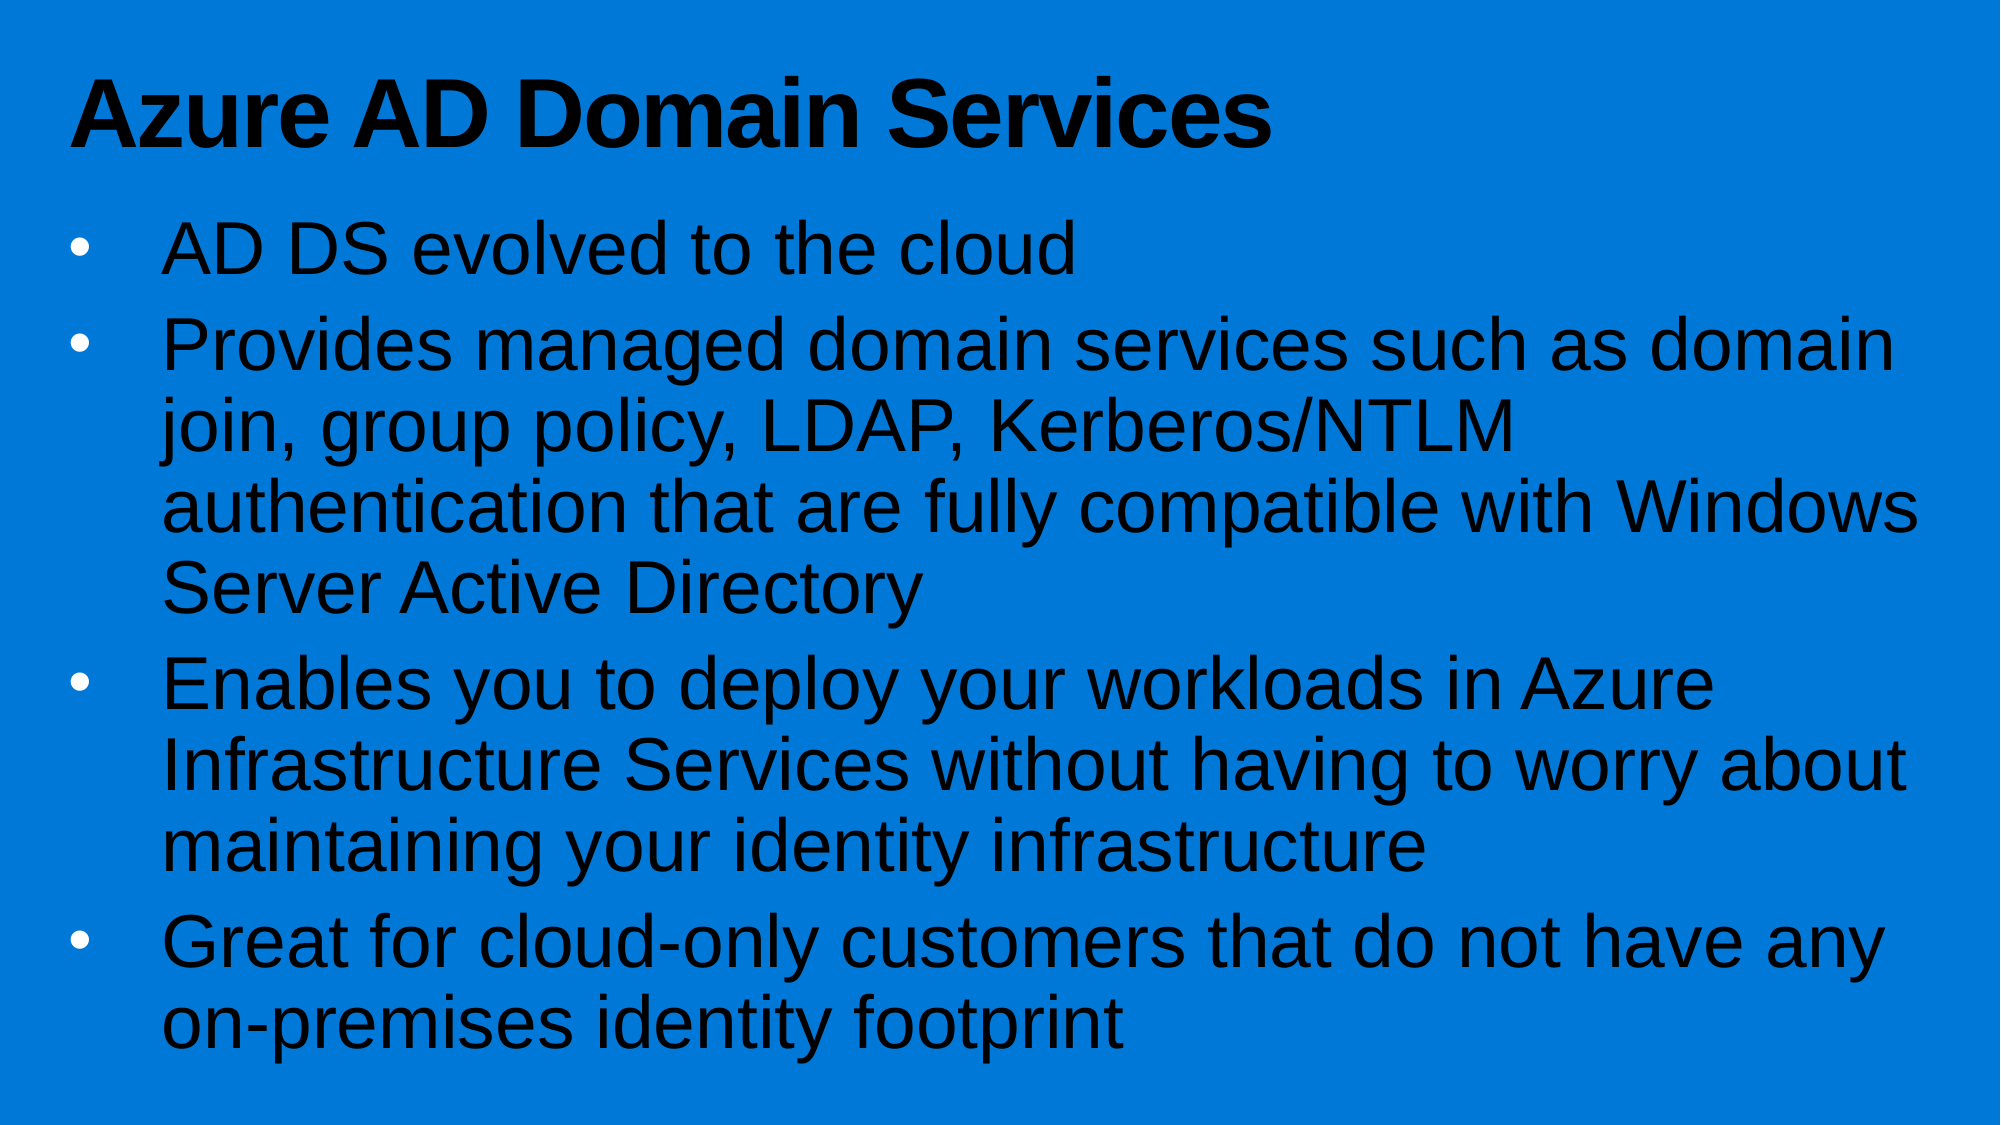

# Azure AD Domain Services
AD DS evolved to the cloud
Provides managed domain services such as domain join, group policy, LDAP, Kerberos/NTLM authentication that are fully compatible with Windows Server Active Directory
Enables you to deploy your workloads in Azure Infrastructure Services without having to worry about maintaining your identity infrastructure
Great for cloud-only customers that do not have any on-premises identity footprint